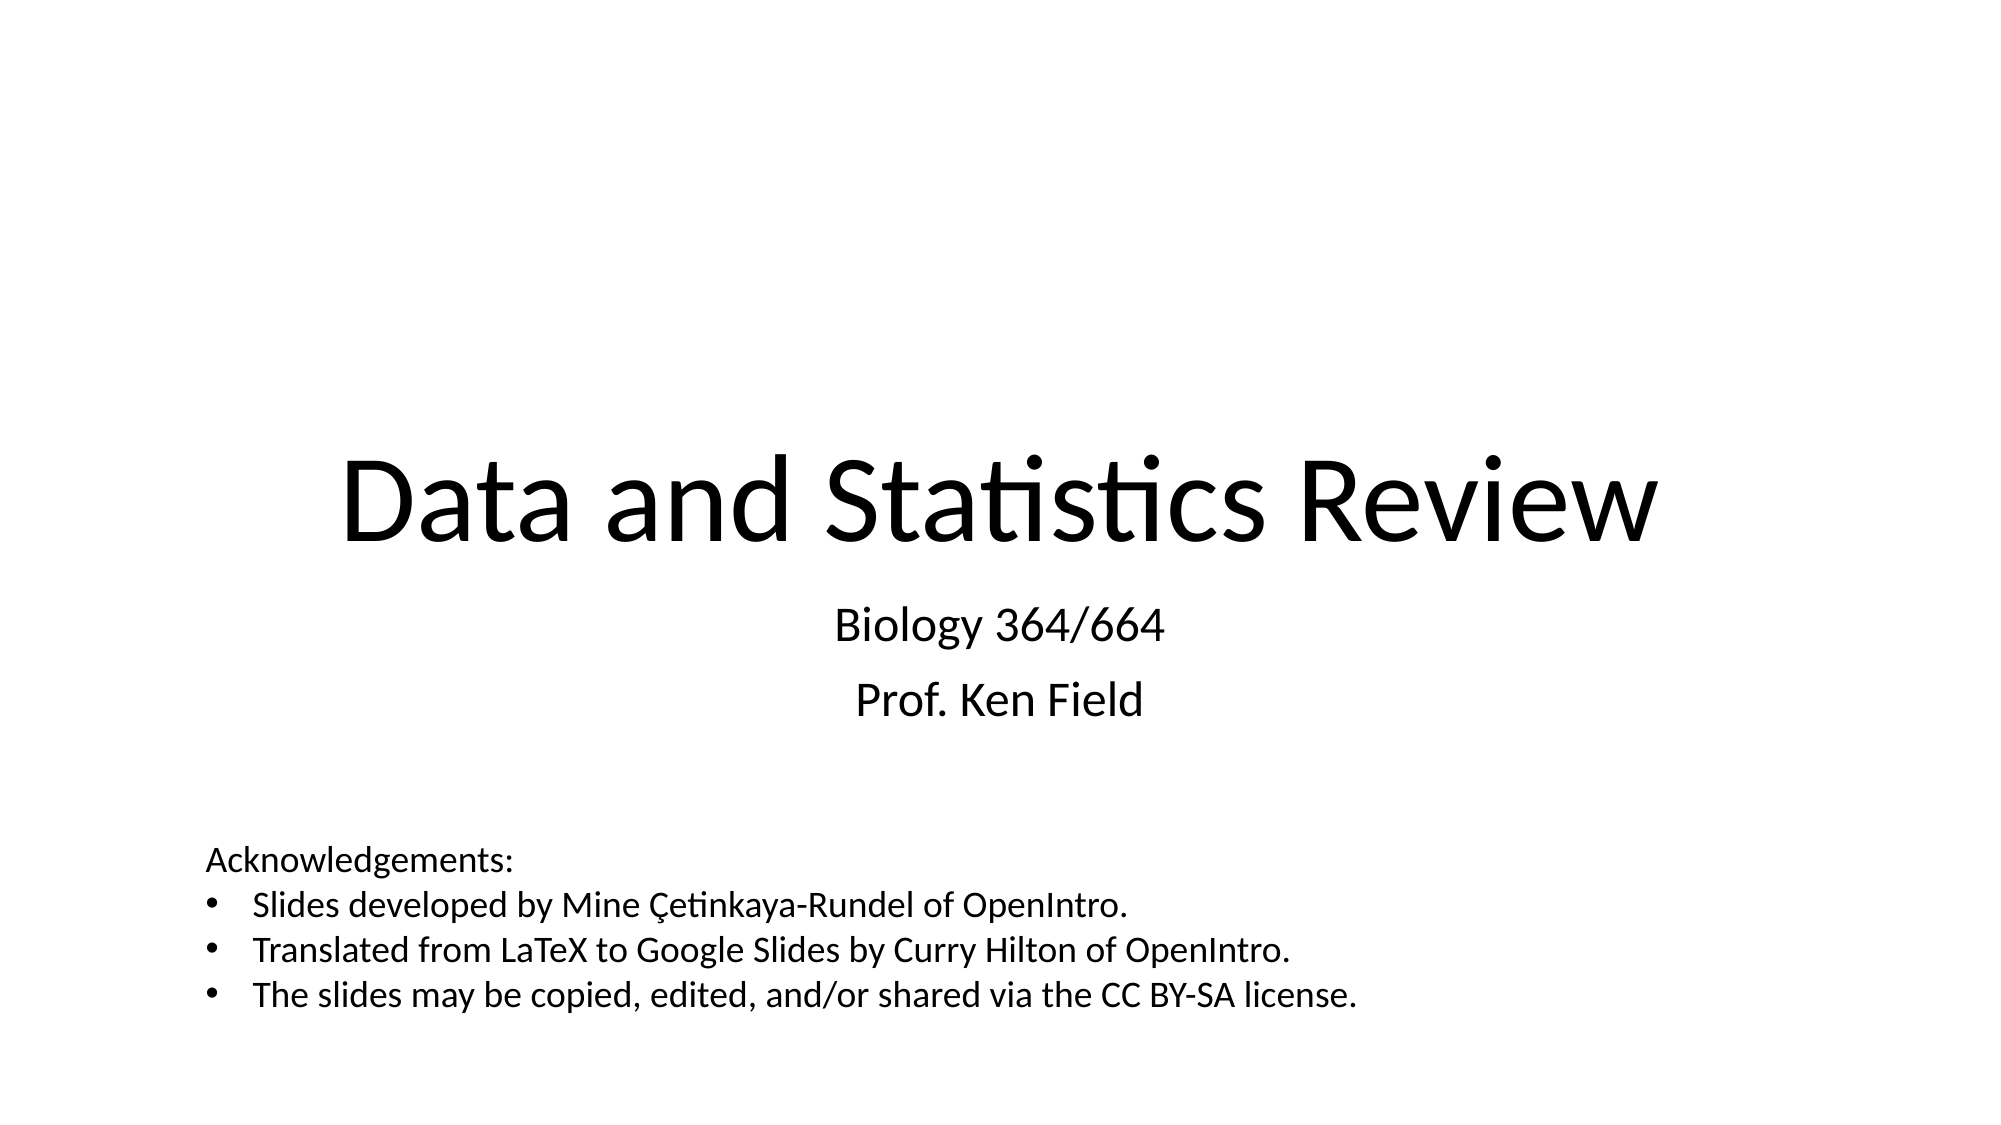

# Data and Statistics Review
Biology 364/664
Prof. Ken Field
Acknowledgements:
Slides developed by Mine Çetinkaya-Rundel of OpenIntro.
Translated from LaTeX to Google Slides by Curry Hilton of OpenIntro.
The slides may be copied, edited, and/or shared via the CC BY-SA license.